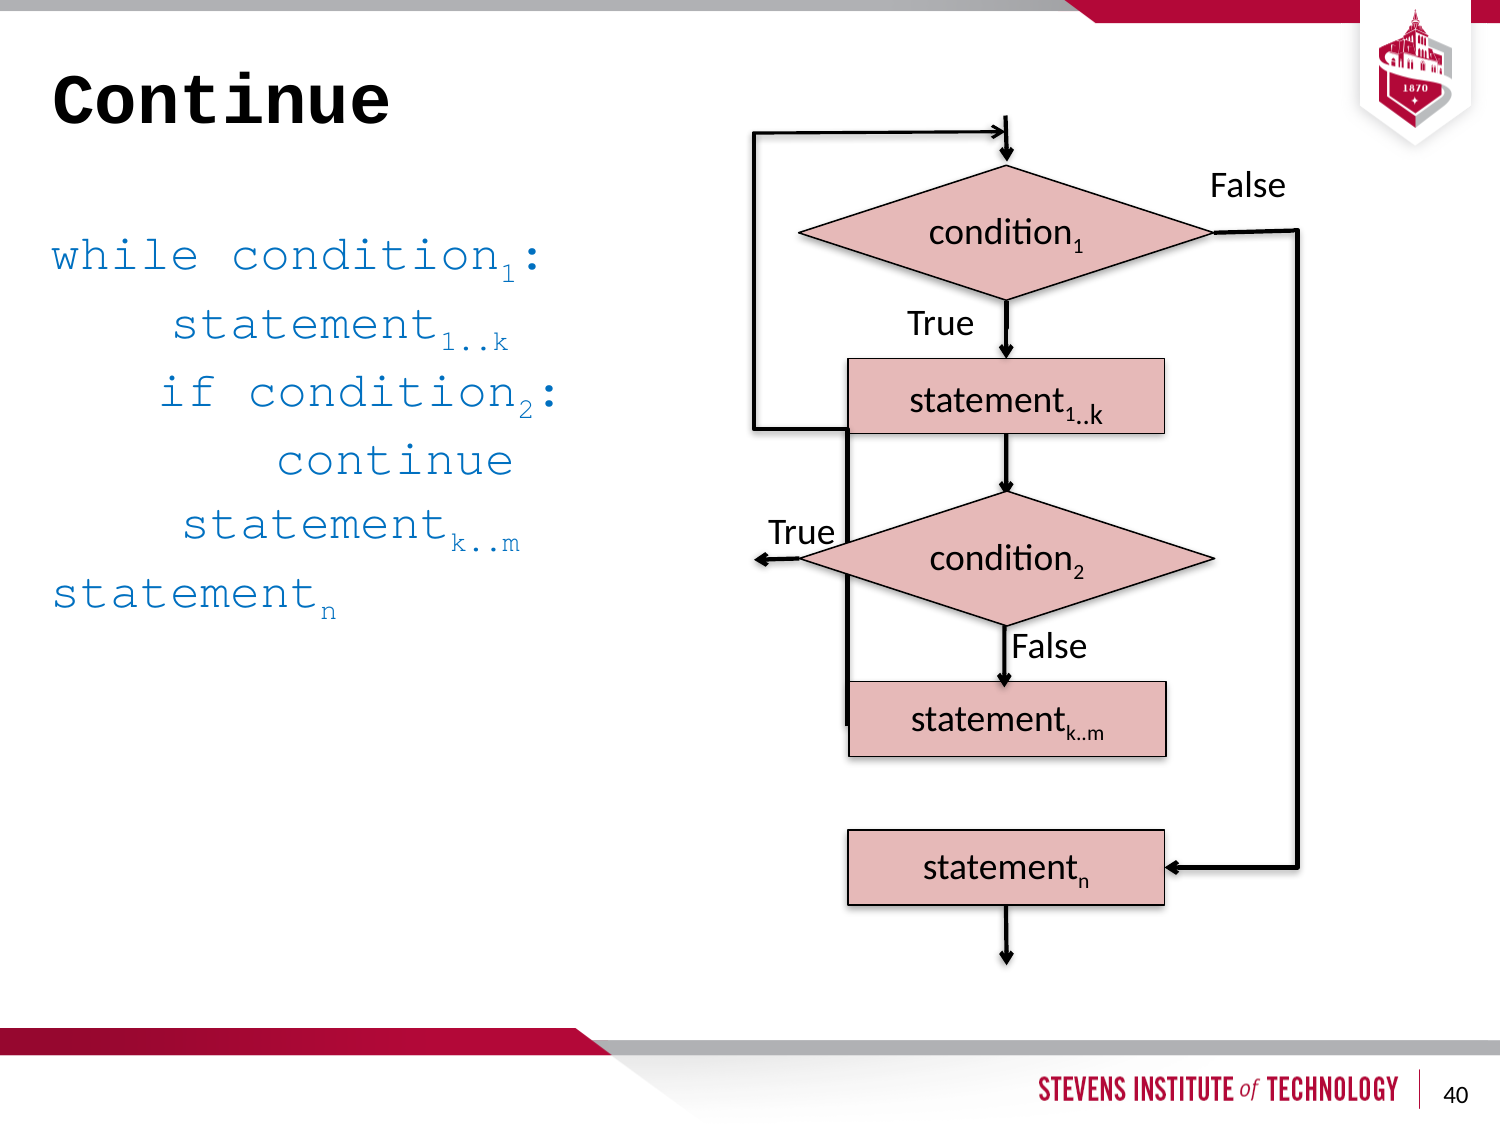

# Continue
False
condition1
while condition1:
    statement1..k
    if condition2:
     continue
    statementk..m
statementn

True
statement1..k
condition2
True
False
statementk..m
statementn
40